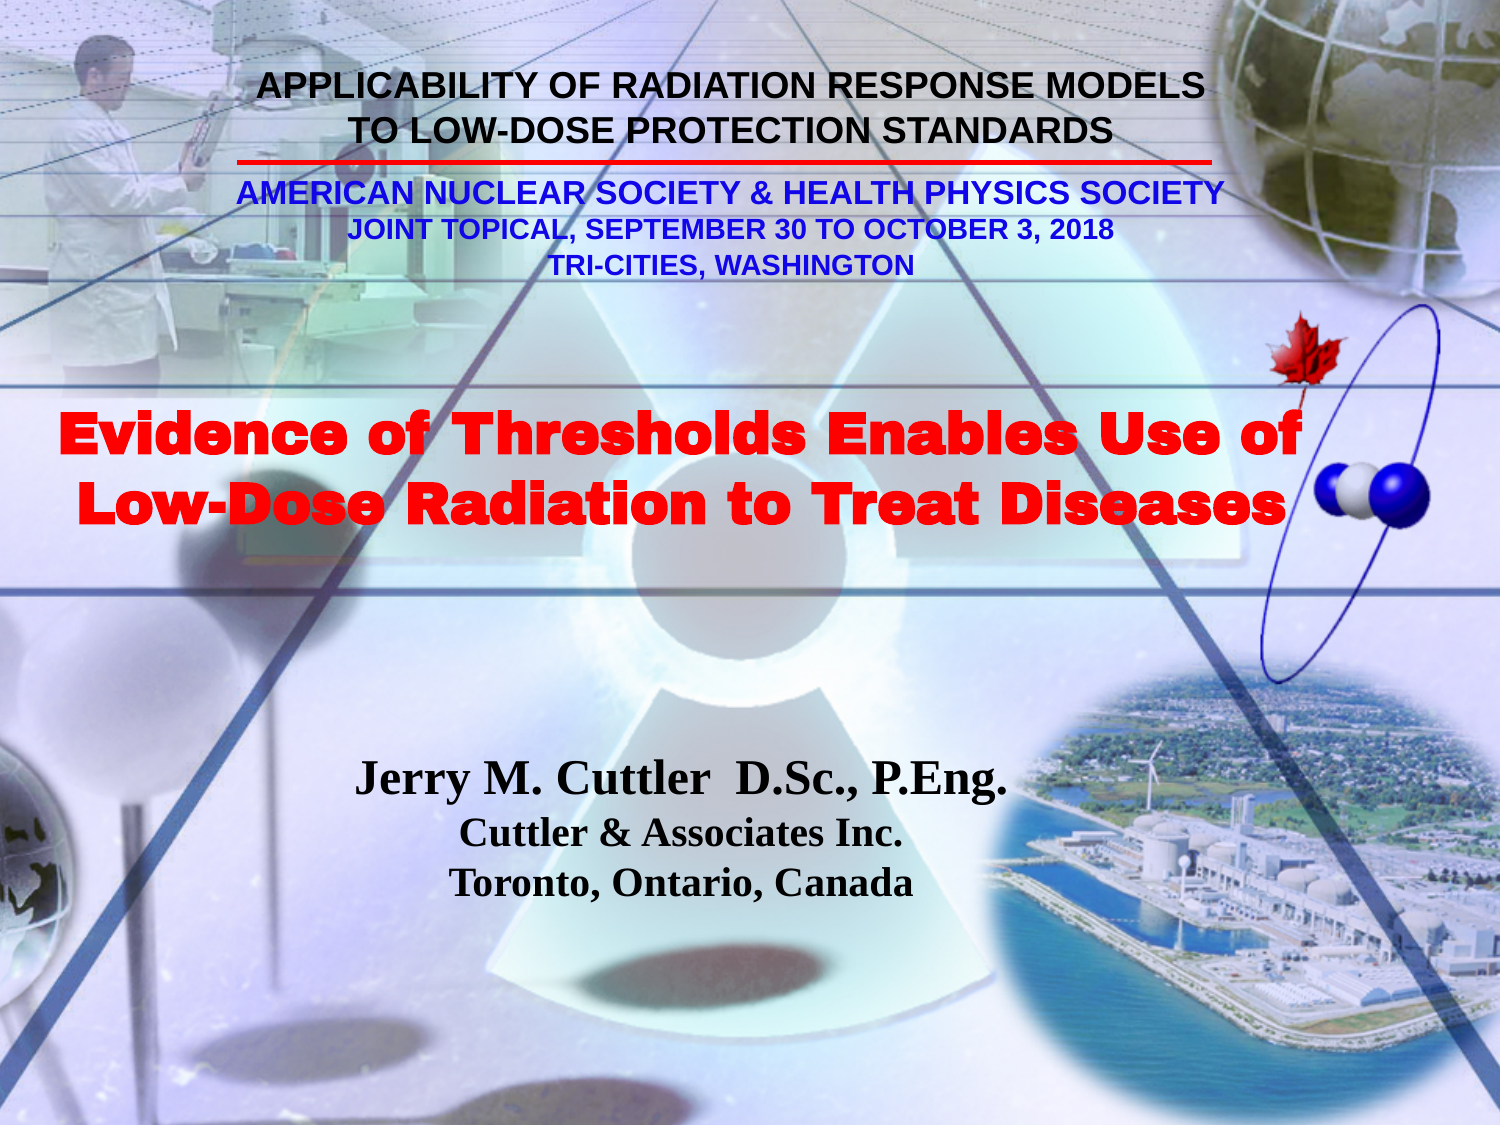

Applicability of Radiation response models to low-dose protection Standards

American nuclear society & health physics society
Joint topical, september 30 to october 3, 2018
Tri-cities, washington
Evidence of Thresholds Enables Use of Low-Dose Radiation to Treat Diseases

Jerry M. Cuttler  D.Sc., P.Eng.
Cuttler & Associates Inc.
Toronto, Ontario, Canada